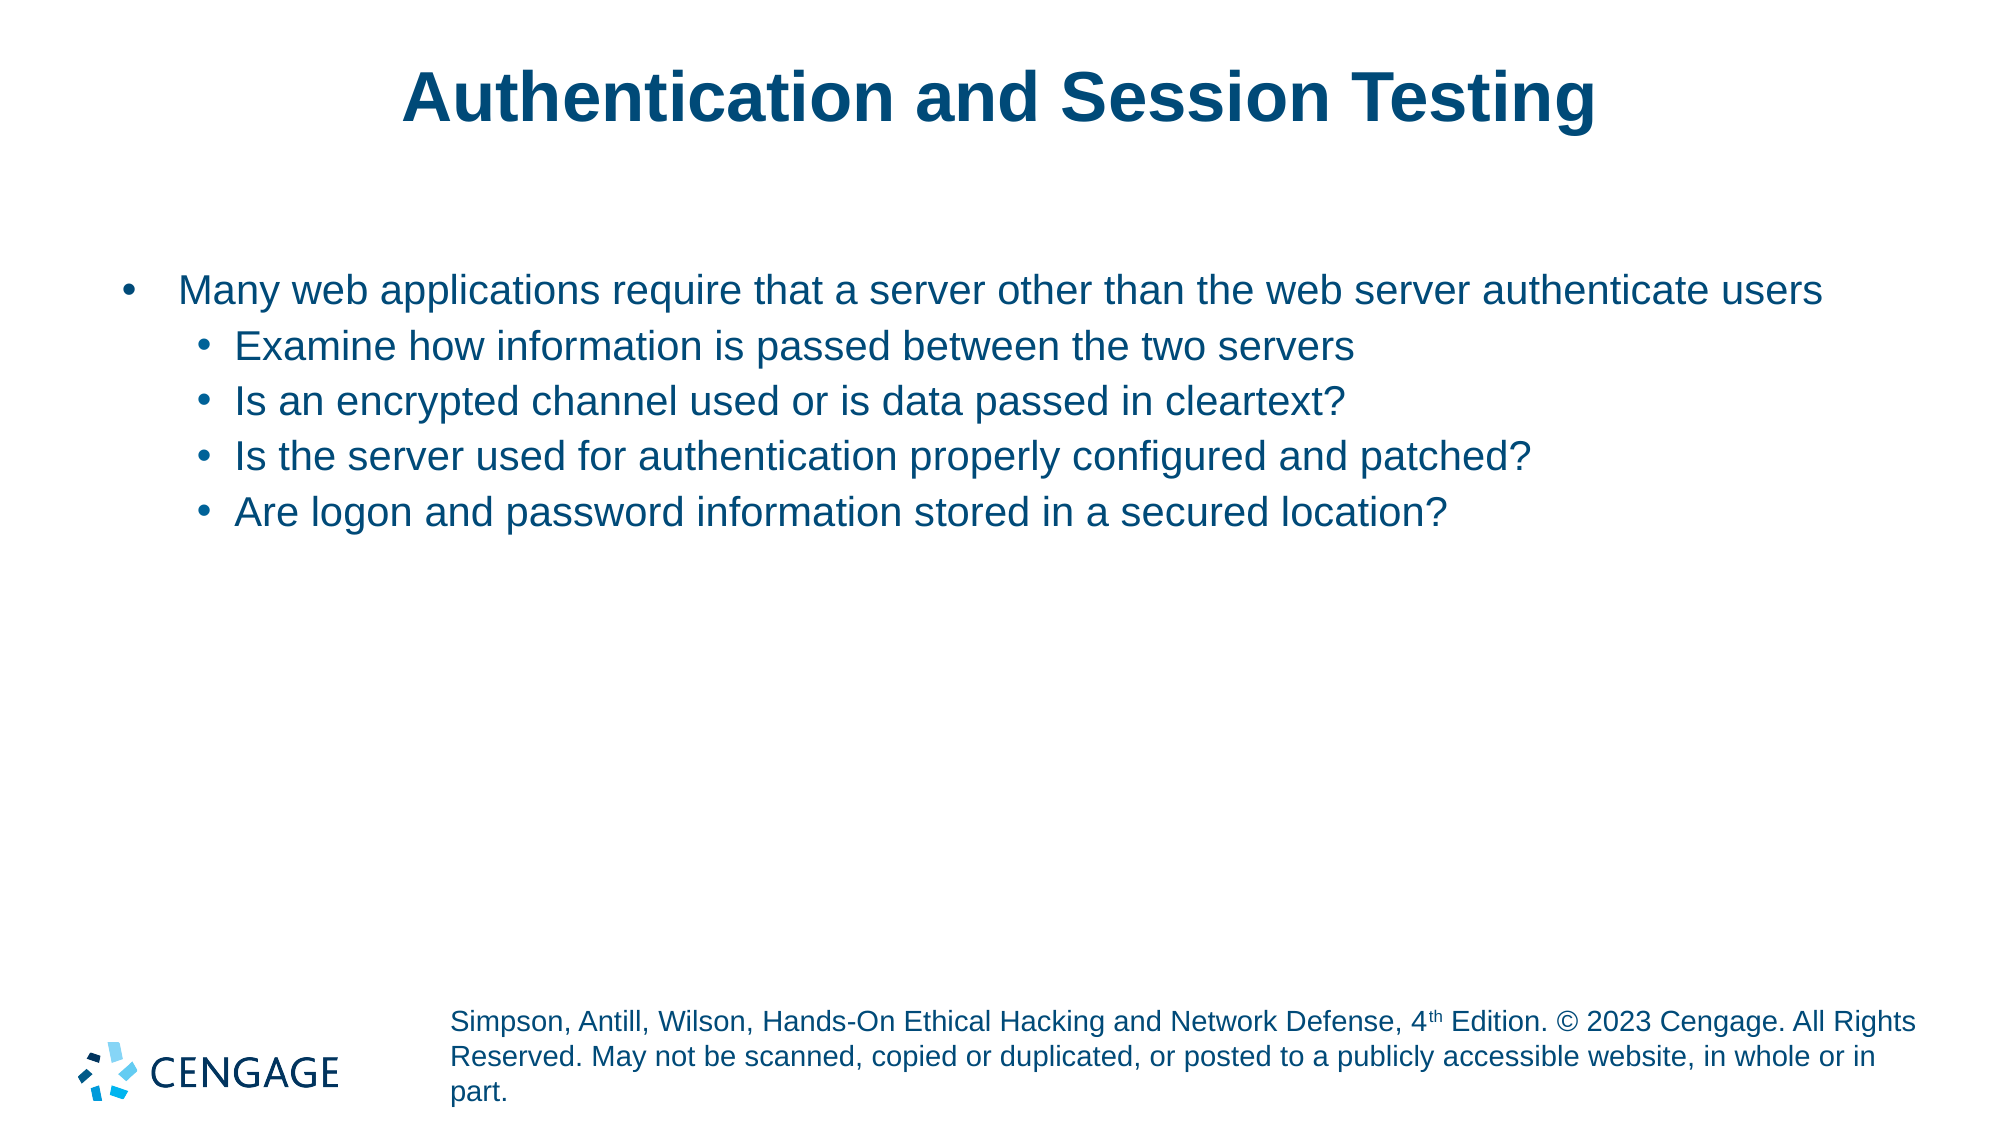

# Authentication and Session Testing
Many web applications require that a server other than the web server authenticate users
Examine how information is passed between the two servers
Is an encrypted channel used or is data passed in cleartext?
Is the server used for authentication properly configured and patched?
Are logon and password information stored in a secured location?